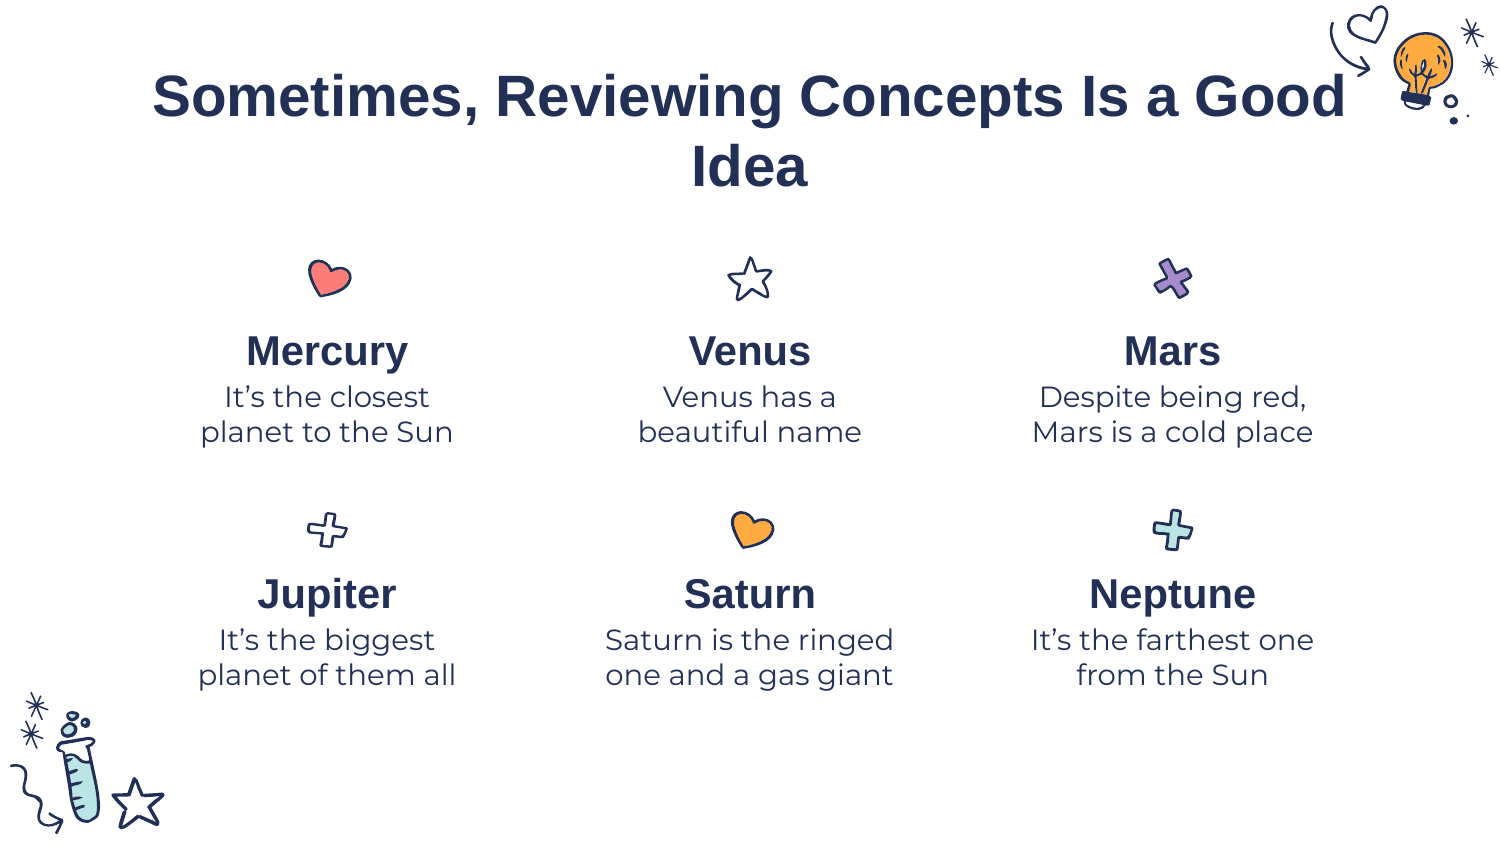

# Sometimes, Reviewing Concepts Is a Good Idea

Mercury
Venus
Mars
It’s the closest planet to the Sun
Venus has a beautiful name
Despite being red, Mars is a cold place

Jupiter
Saturn
Neptune
It’s the biggest planet of them all
Saturn is the ringed one and a gas giant
It’s the farthest one from the Sun